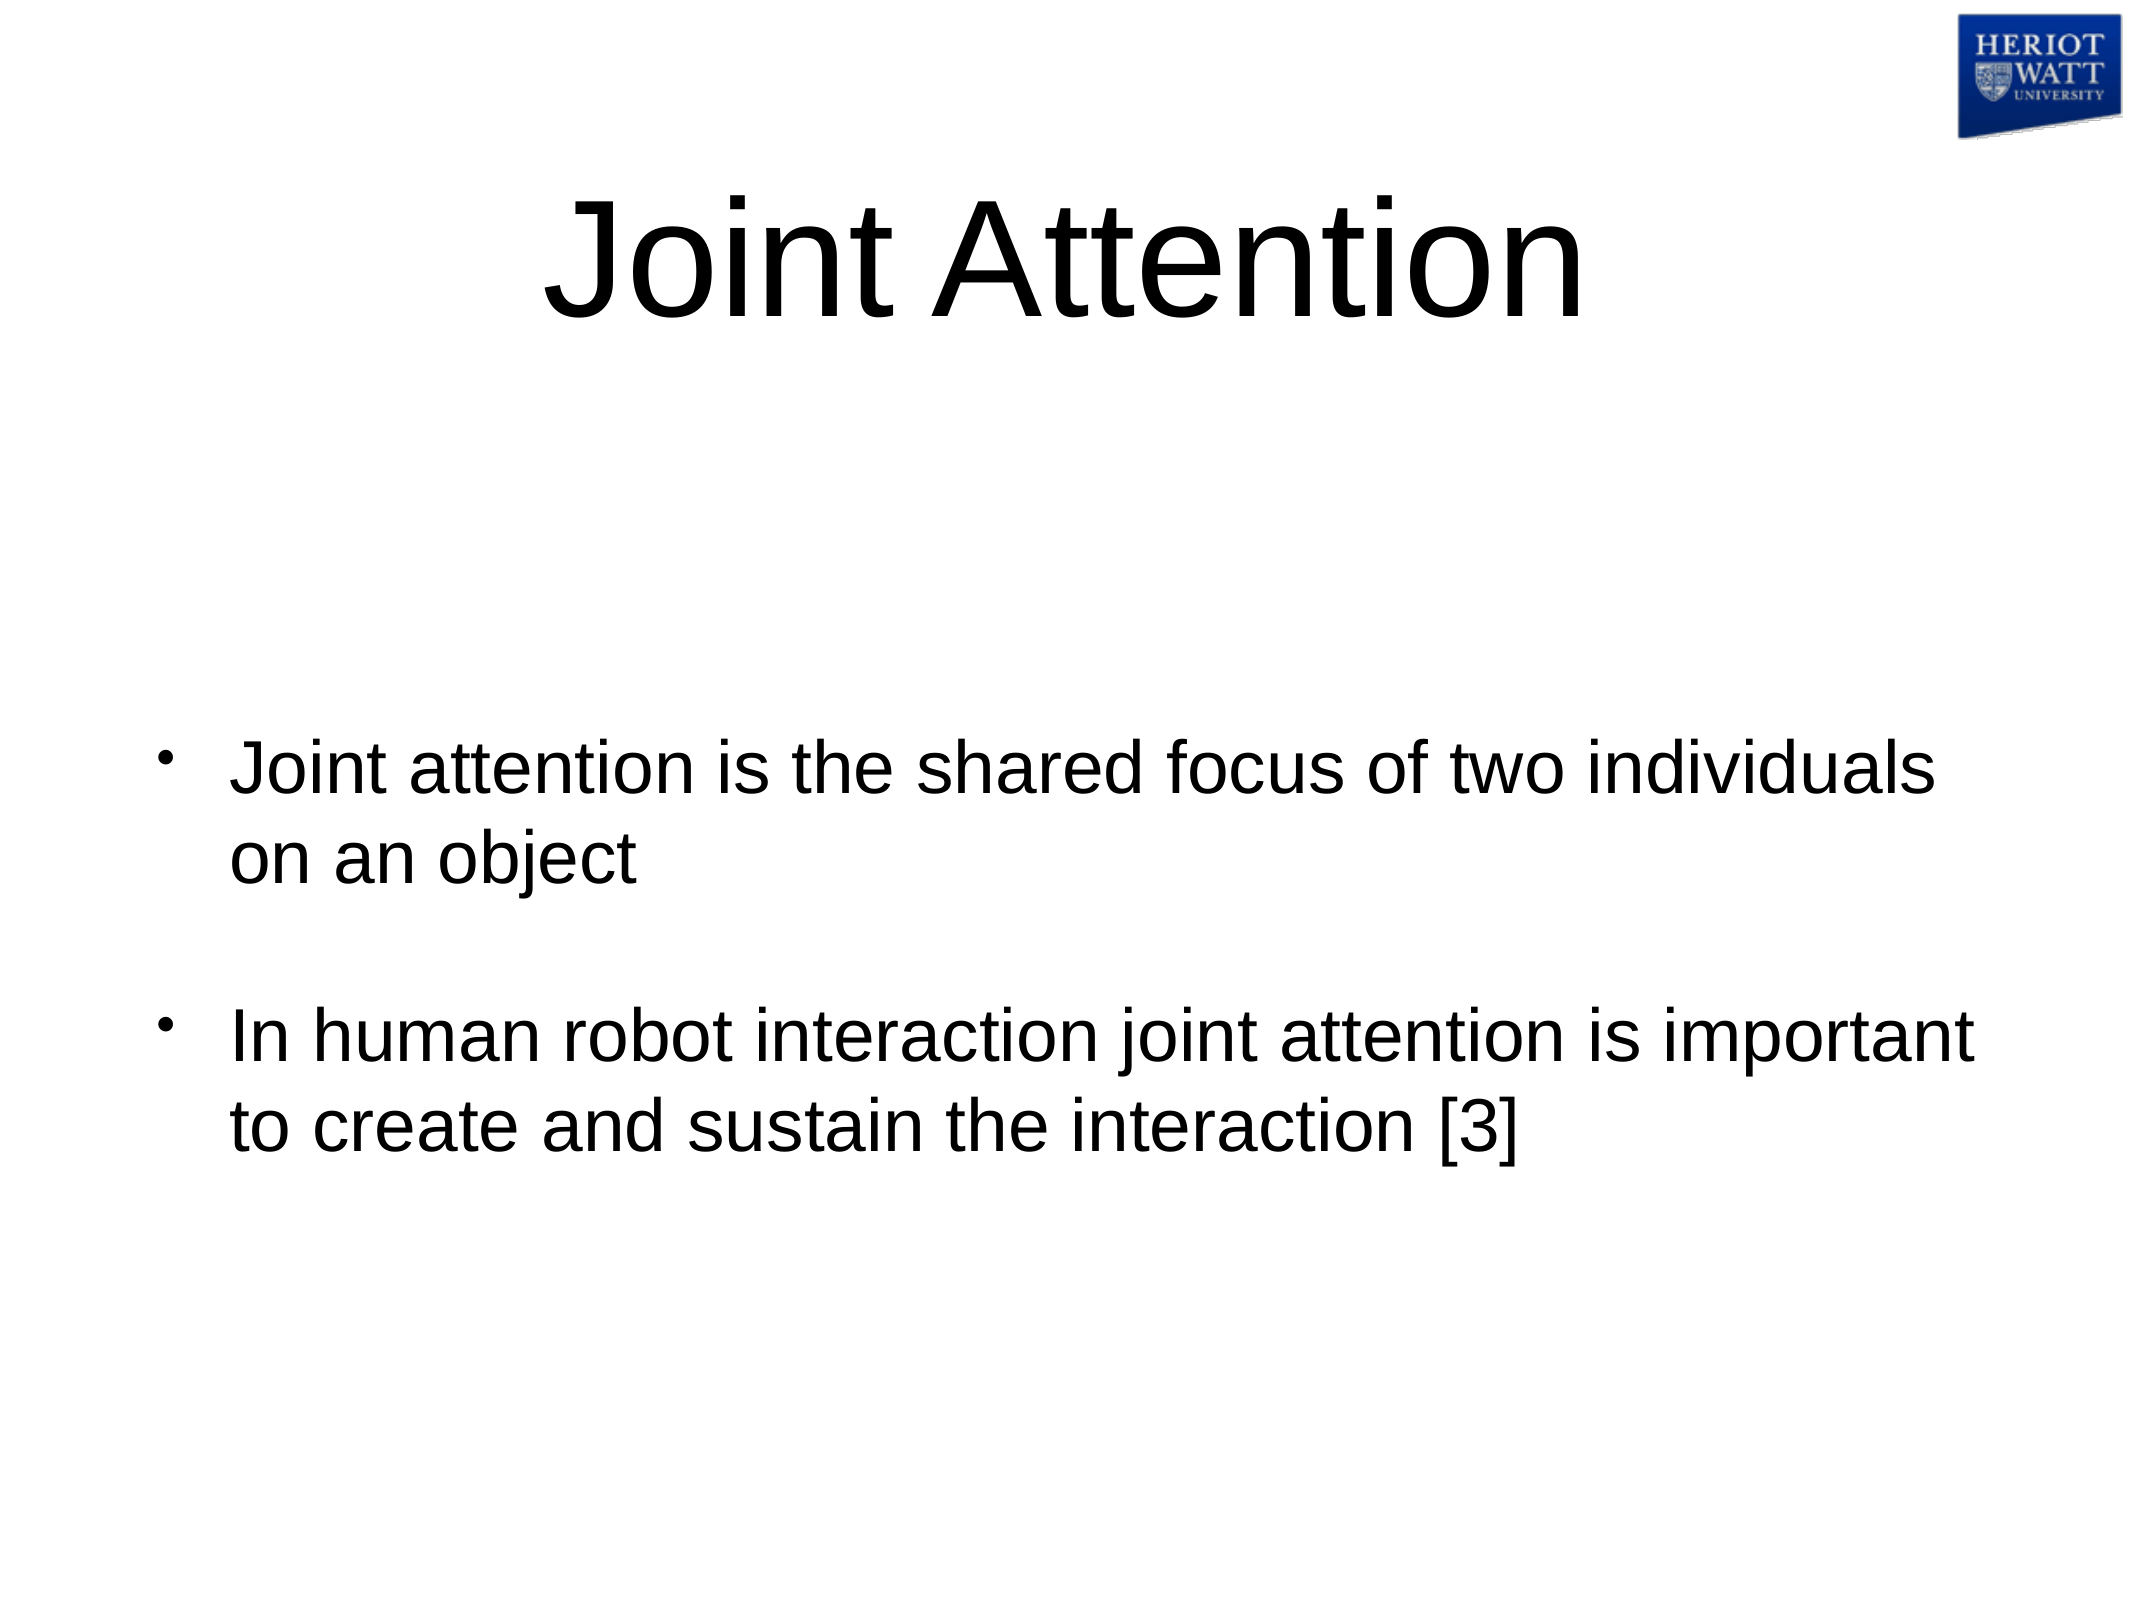

# Joint Attention
Joint attention is the shared focus of two individuals on an object
In human robot interaction joint attention is important to create and sustain the interaction [3]